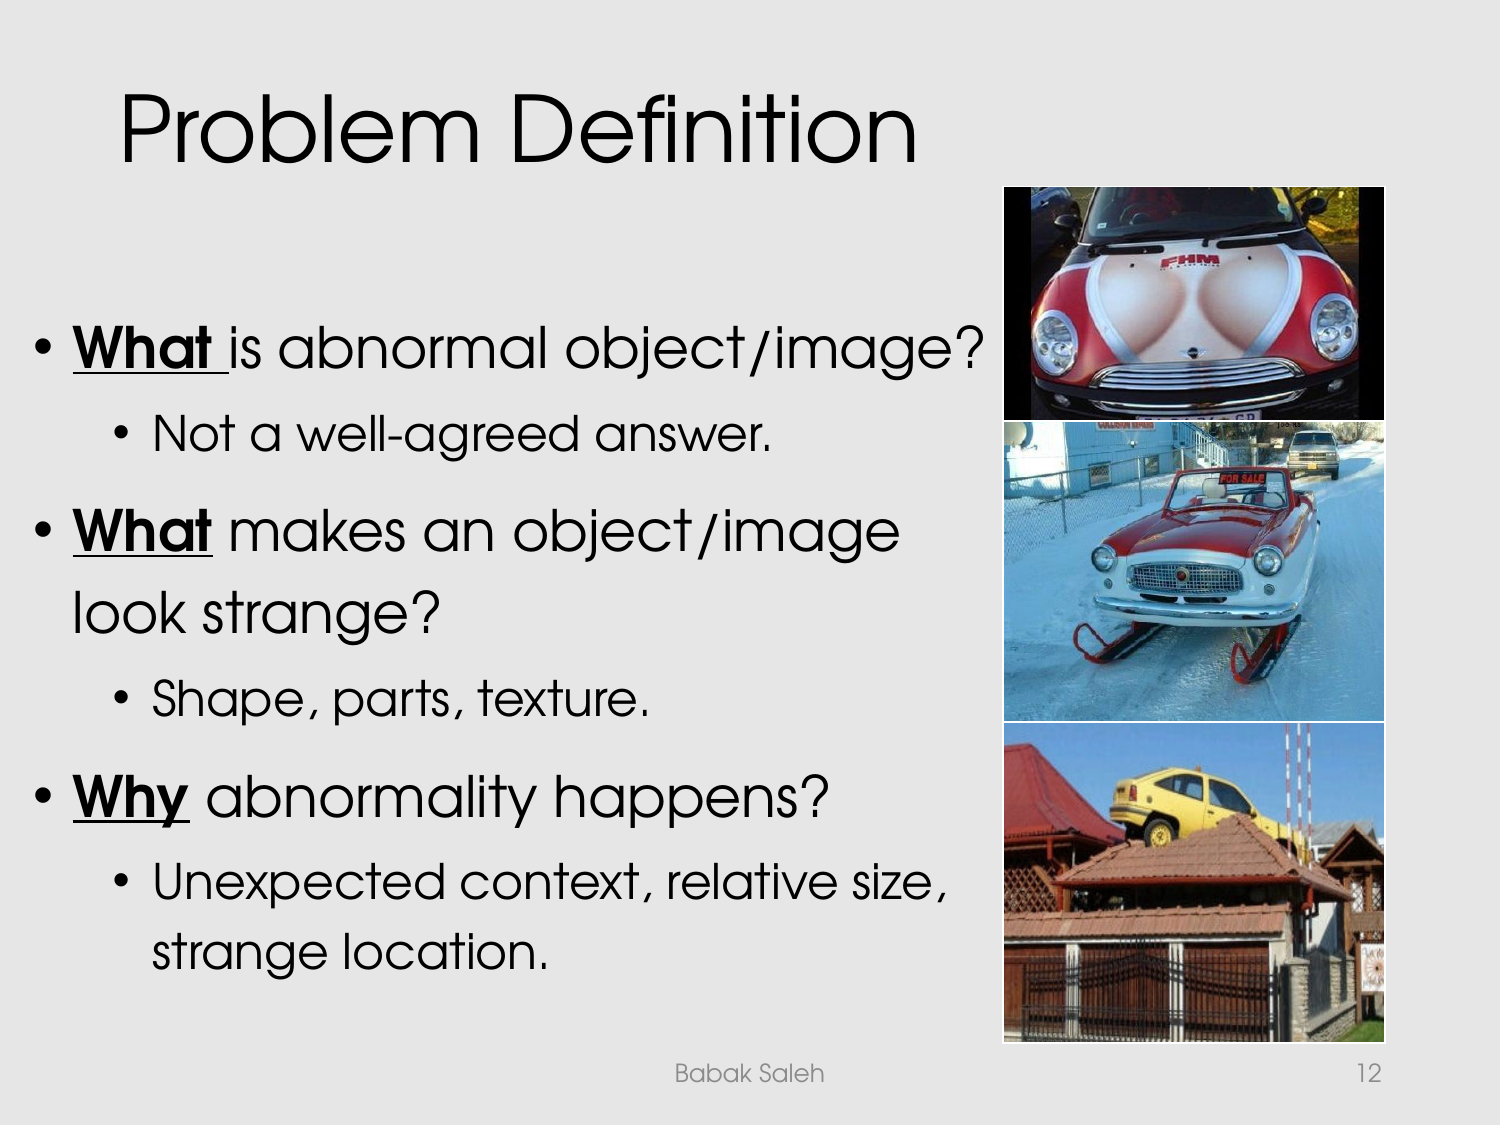

Problem Definition
|  |
| --- |
|  |
|  |
What is abnormal object/image?
Not a well-agreed answer.
What makes an object/image  look strange?
Shape, parts, texture.
Why abnormality happens?
Unexpected context, relative size, strange location.

Babak Saleh
12